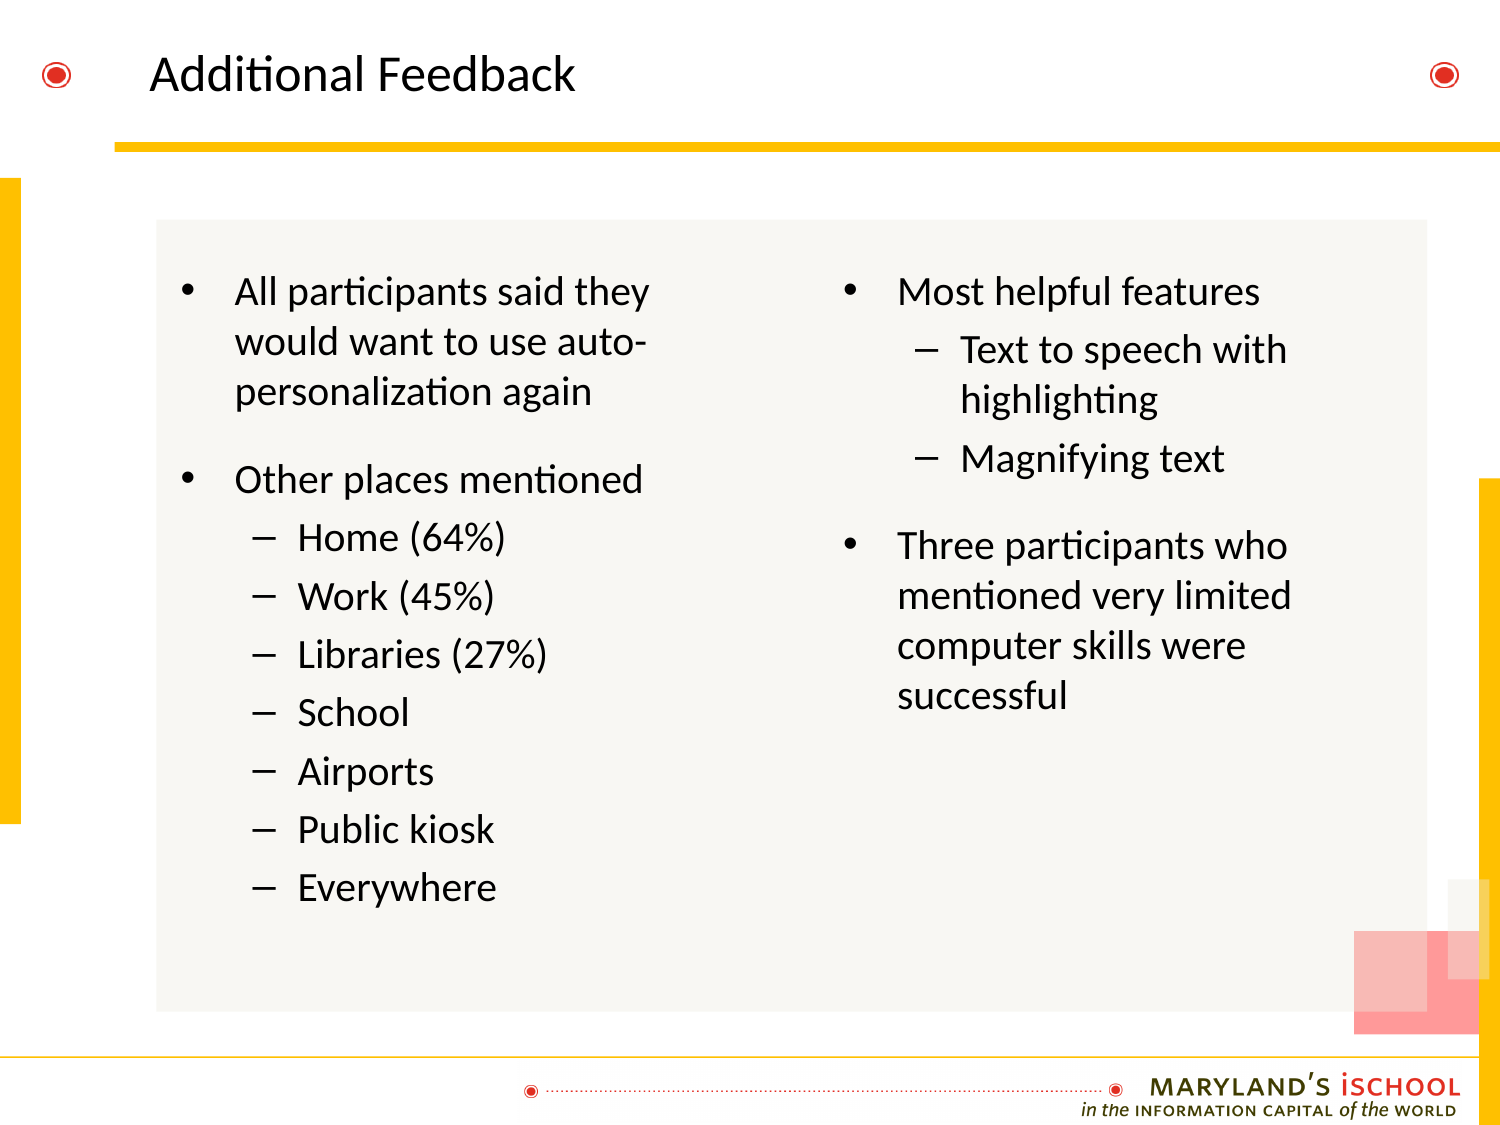

# Additional Feedback
All participants said they would want to use auto-personalization again
Other places mentioned
Home (64%)
Work (45%)
Libraries (27%)
School
Airports
Public kiosk
Everywhere
Most helpful features
Text to speech with highlighting
Magnifying text
Three participants who mentioned very limited computer skills were successful